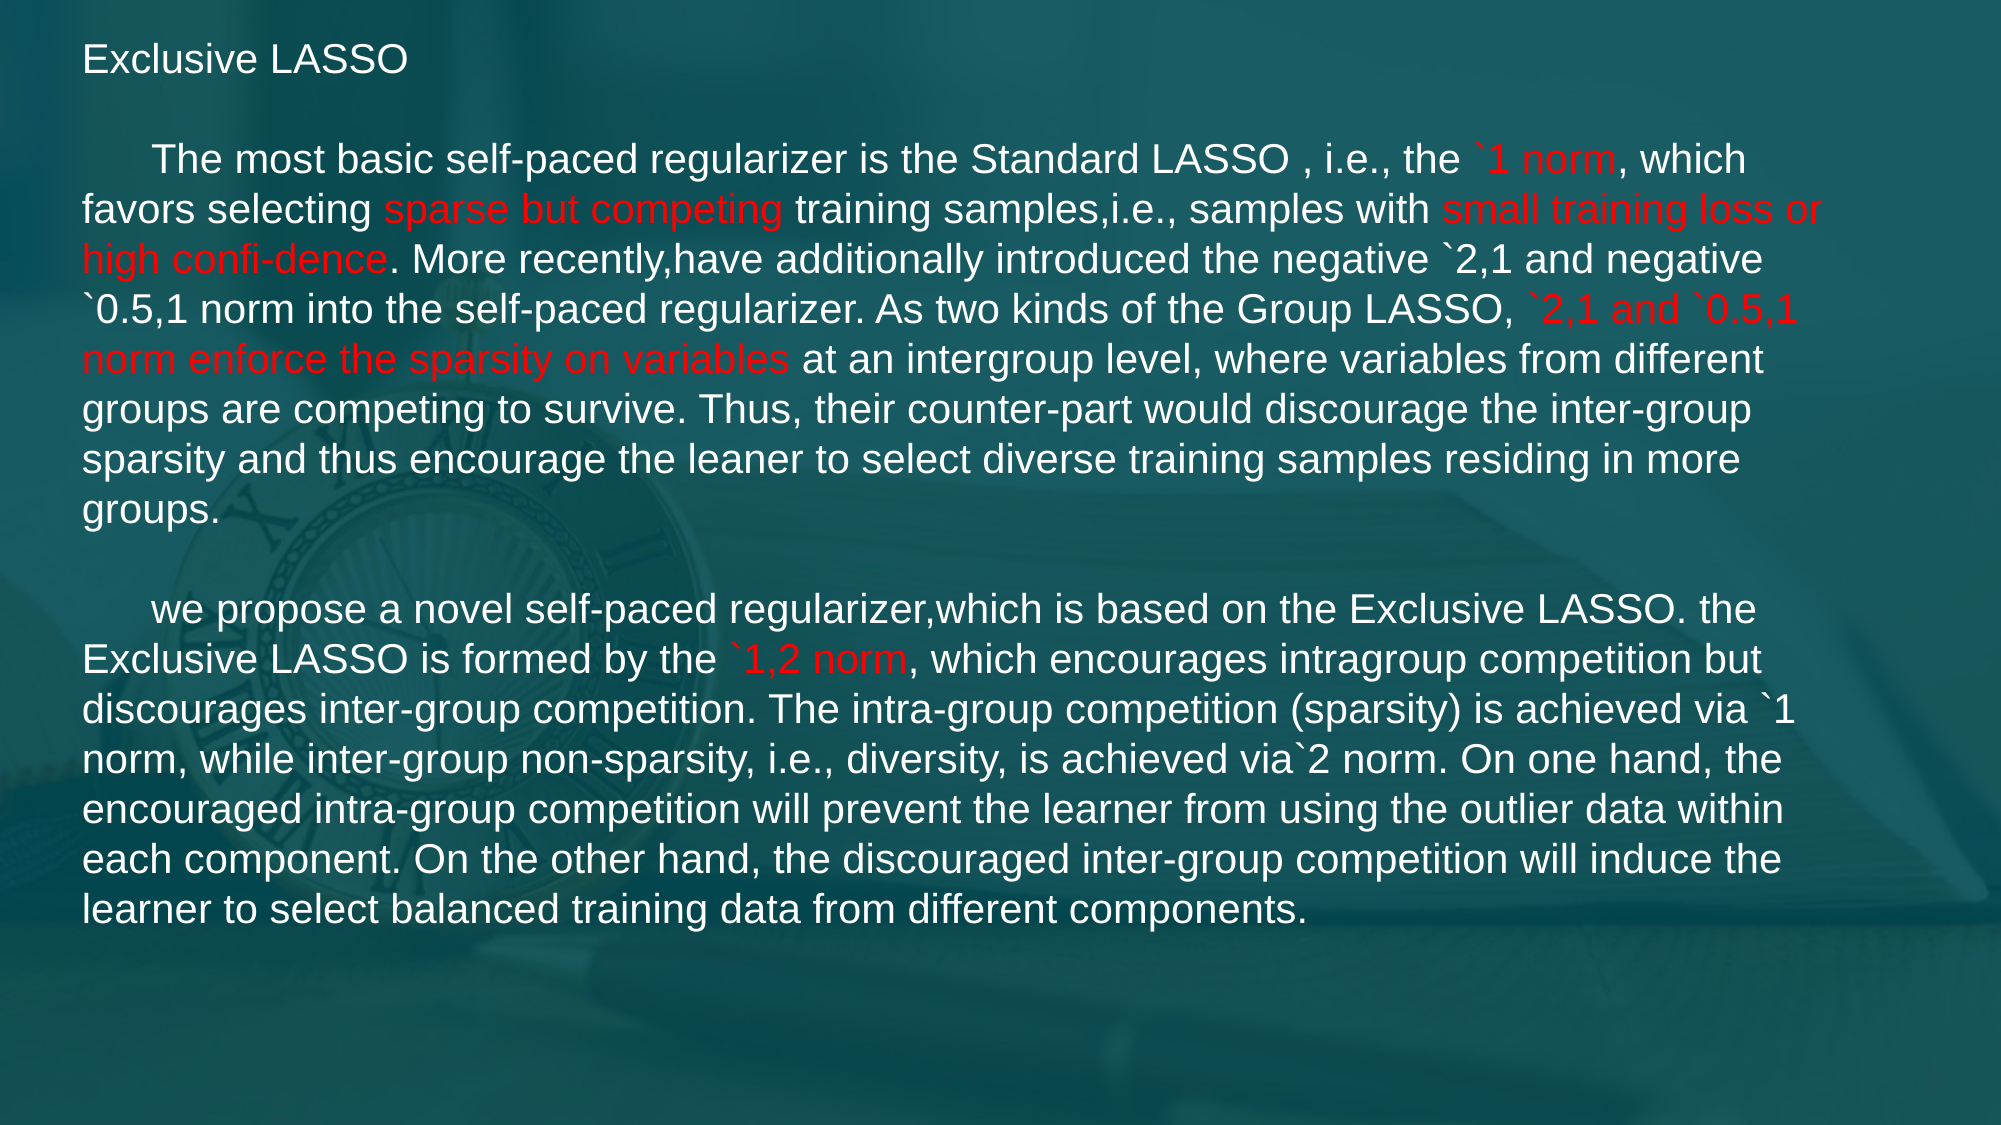

Exclusive LASSO

      The most basic self-paced regularizer is the Standard LASSO , i.e., the `1 norm, which favors selecting sparse but competing training samples,i.e., samples with small training loss or high confi-dence. More recently,have additionally introduced the negative `2,1 and negative `0.5,1 norm into the self-paced regularizer. As two kinds of the Group LASSO, `2,1 and `0.5,1 norm enforce the sparsity on variables at an intergroup level, where variables from different groups are competing to survive. Thus, their counter-part would discourage the inter-group sparsity and thus encourage the leaner to select diverse training samples residing in more groups.

      we propose a novel self-paced regularizer,which is based on the Exclusive LASSO. the Exclusive LASSO is formed by the `1,2 norm, which encourages intragroup competition but discourages inter-group competition. The intra-group competition (sparsity) is achieved via `1 norm, while inter-group non-sparsity, i.e., diversity, is achieved via`2 norm. On one hand, the encouraged intra-group competition will prevent the learner from using the outlier data within each component. On the other hand, the discouraged inter-group competition will induce the learner to select balanced training data from different components.